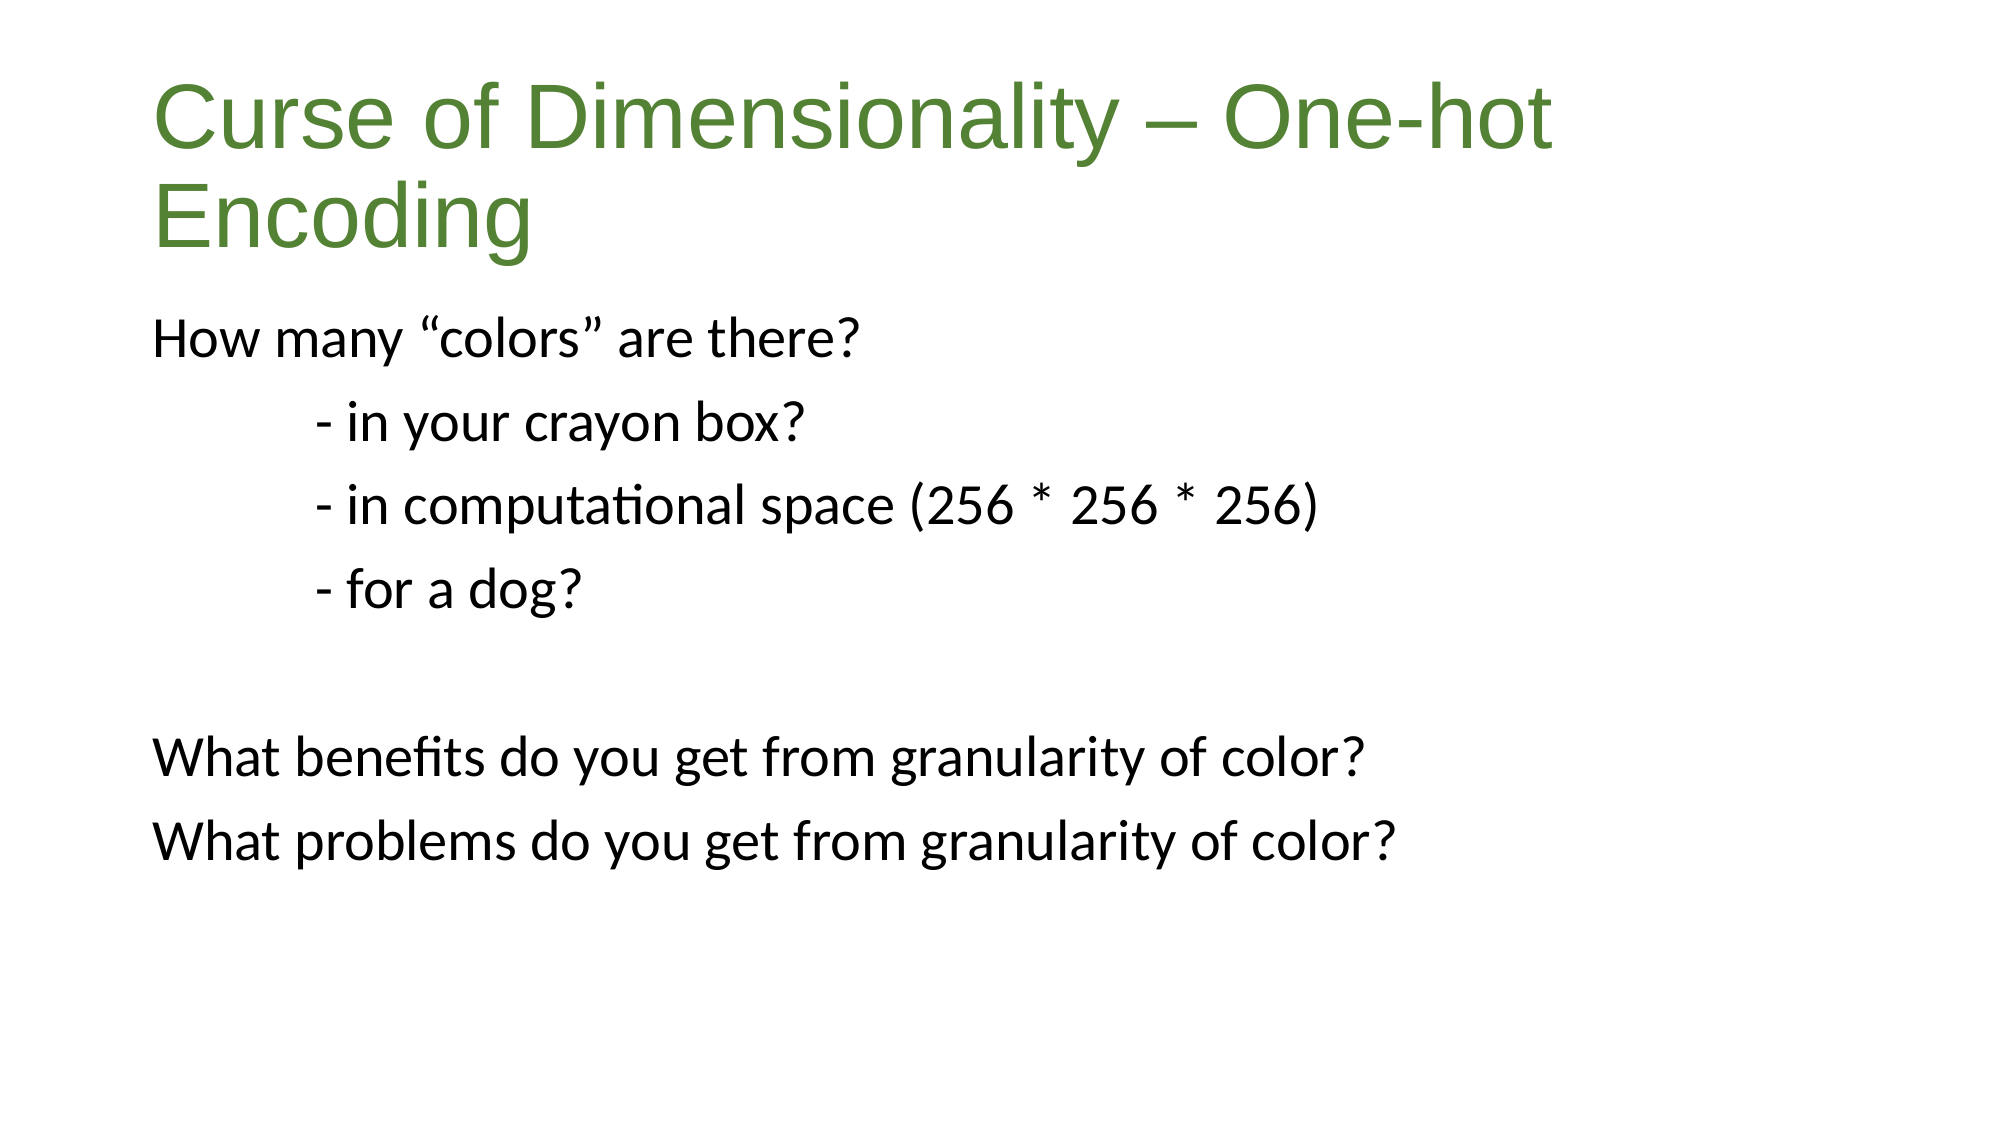

# Curse of Dimensionality – One-hot Encoding
How many “colors” are there?
	 - in your crayon box?
	 - in computational space (256 * 256 * 256)
	 - for a dog?

What benefits do you get from granularity of color?
What problems do you get from granularity of color?